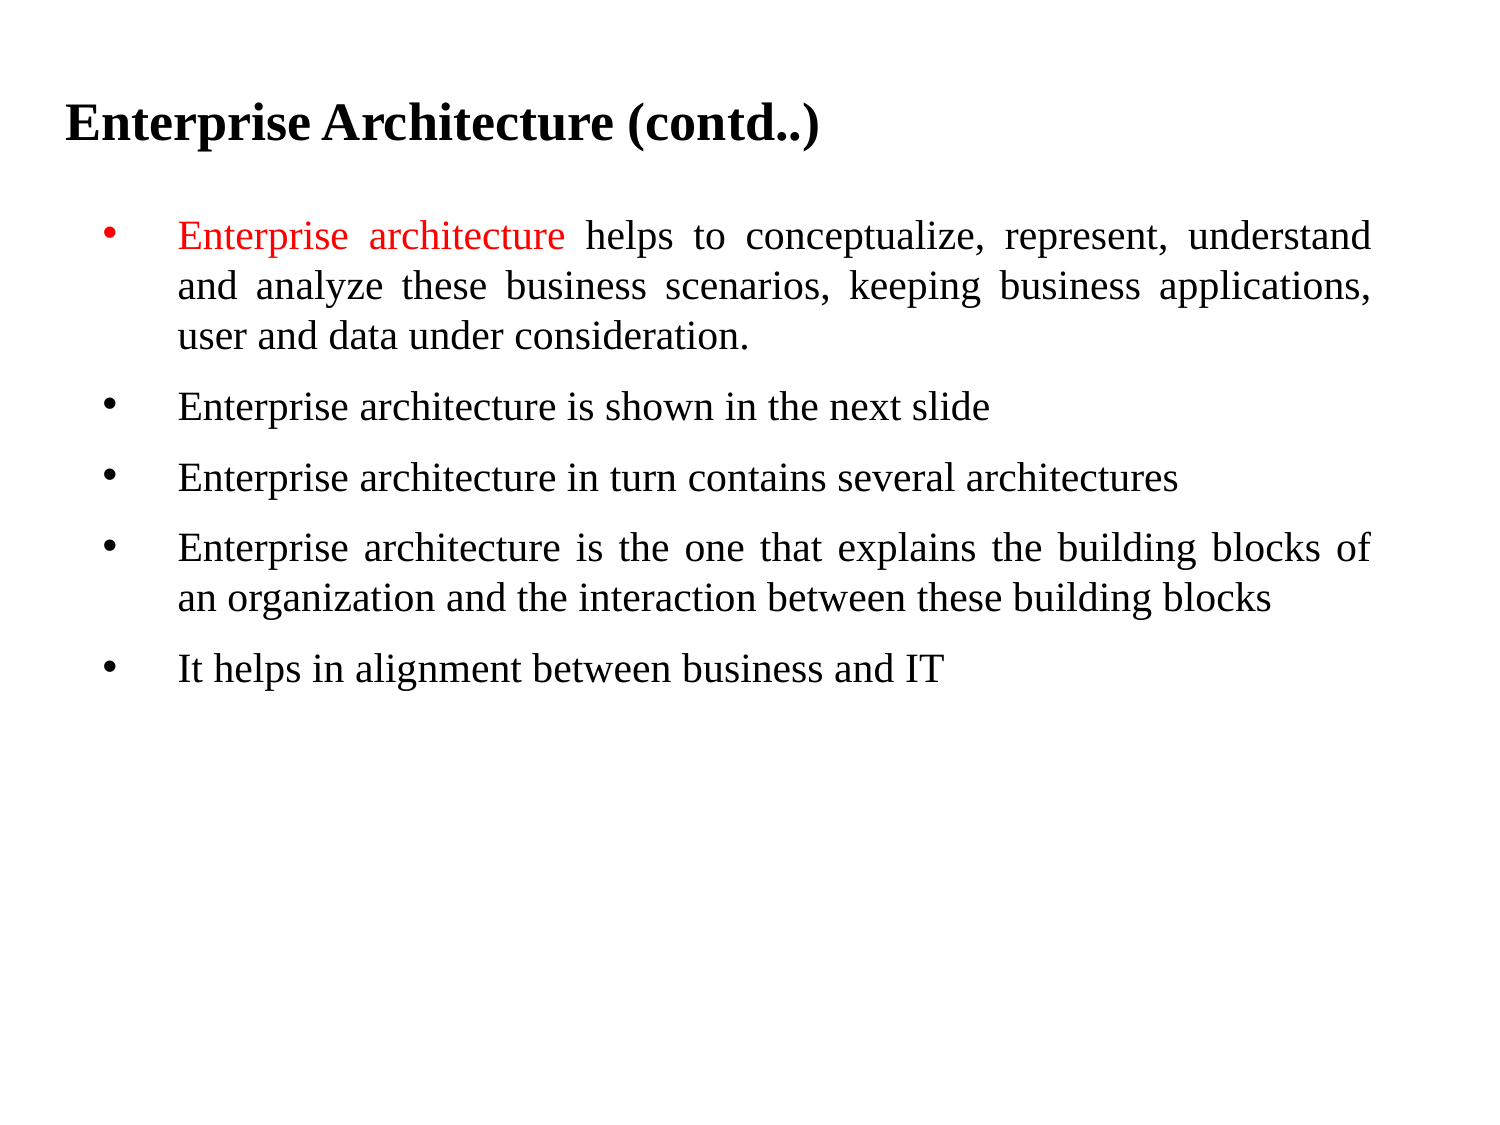

# Enterprise Architecture (contd..)
Enterprise architecture helps to conceptualize, represent, understand and analyze these business scenarios, keeping business applications, user and data under consideration.
Enterprise architecture is shown in the next slide
Enterprise architecture in turn contains several architectures
Enterprise architecture is the one that explains the building blocks of an organization and the interaction between these building blocks
It helps in alignment between business and IT